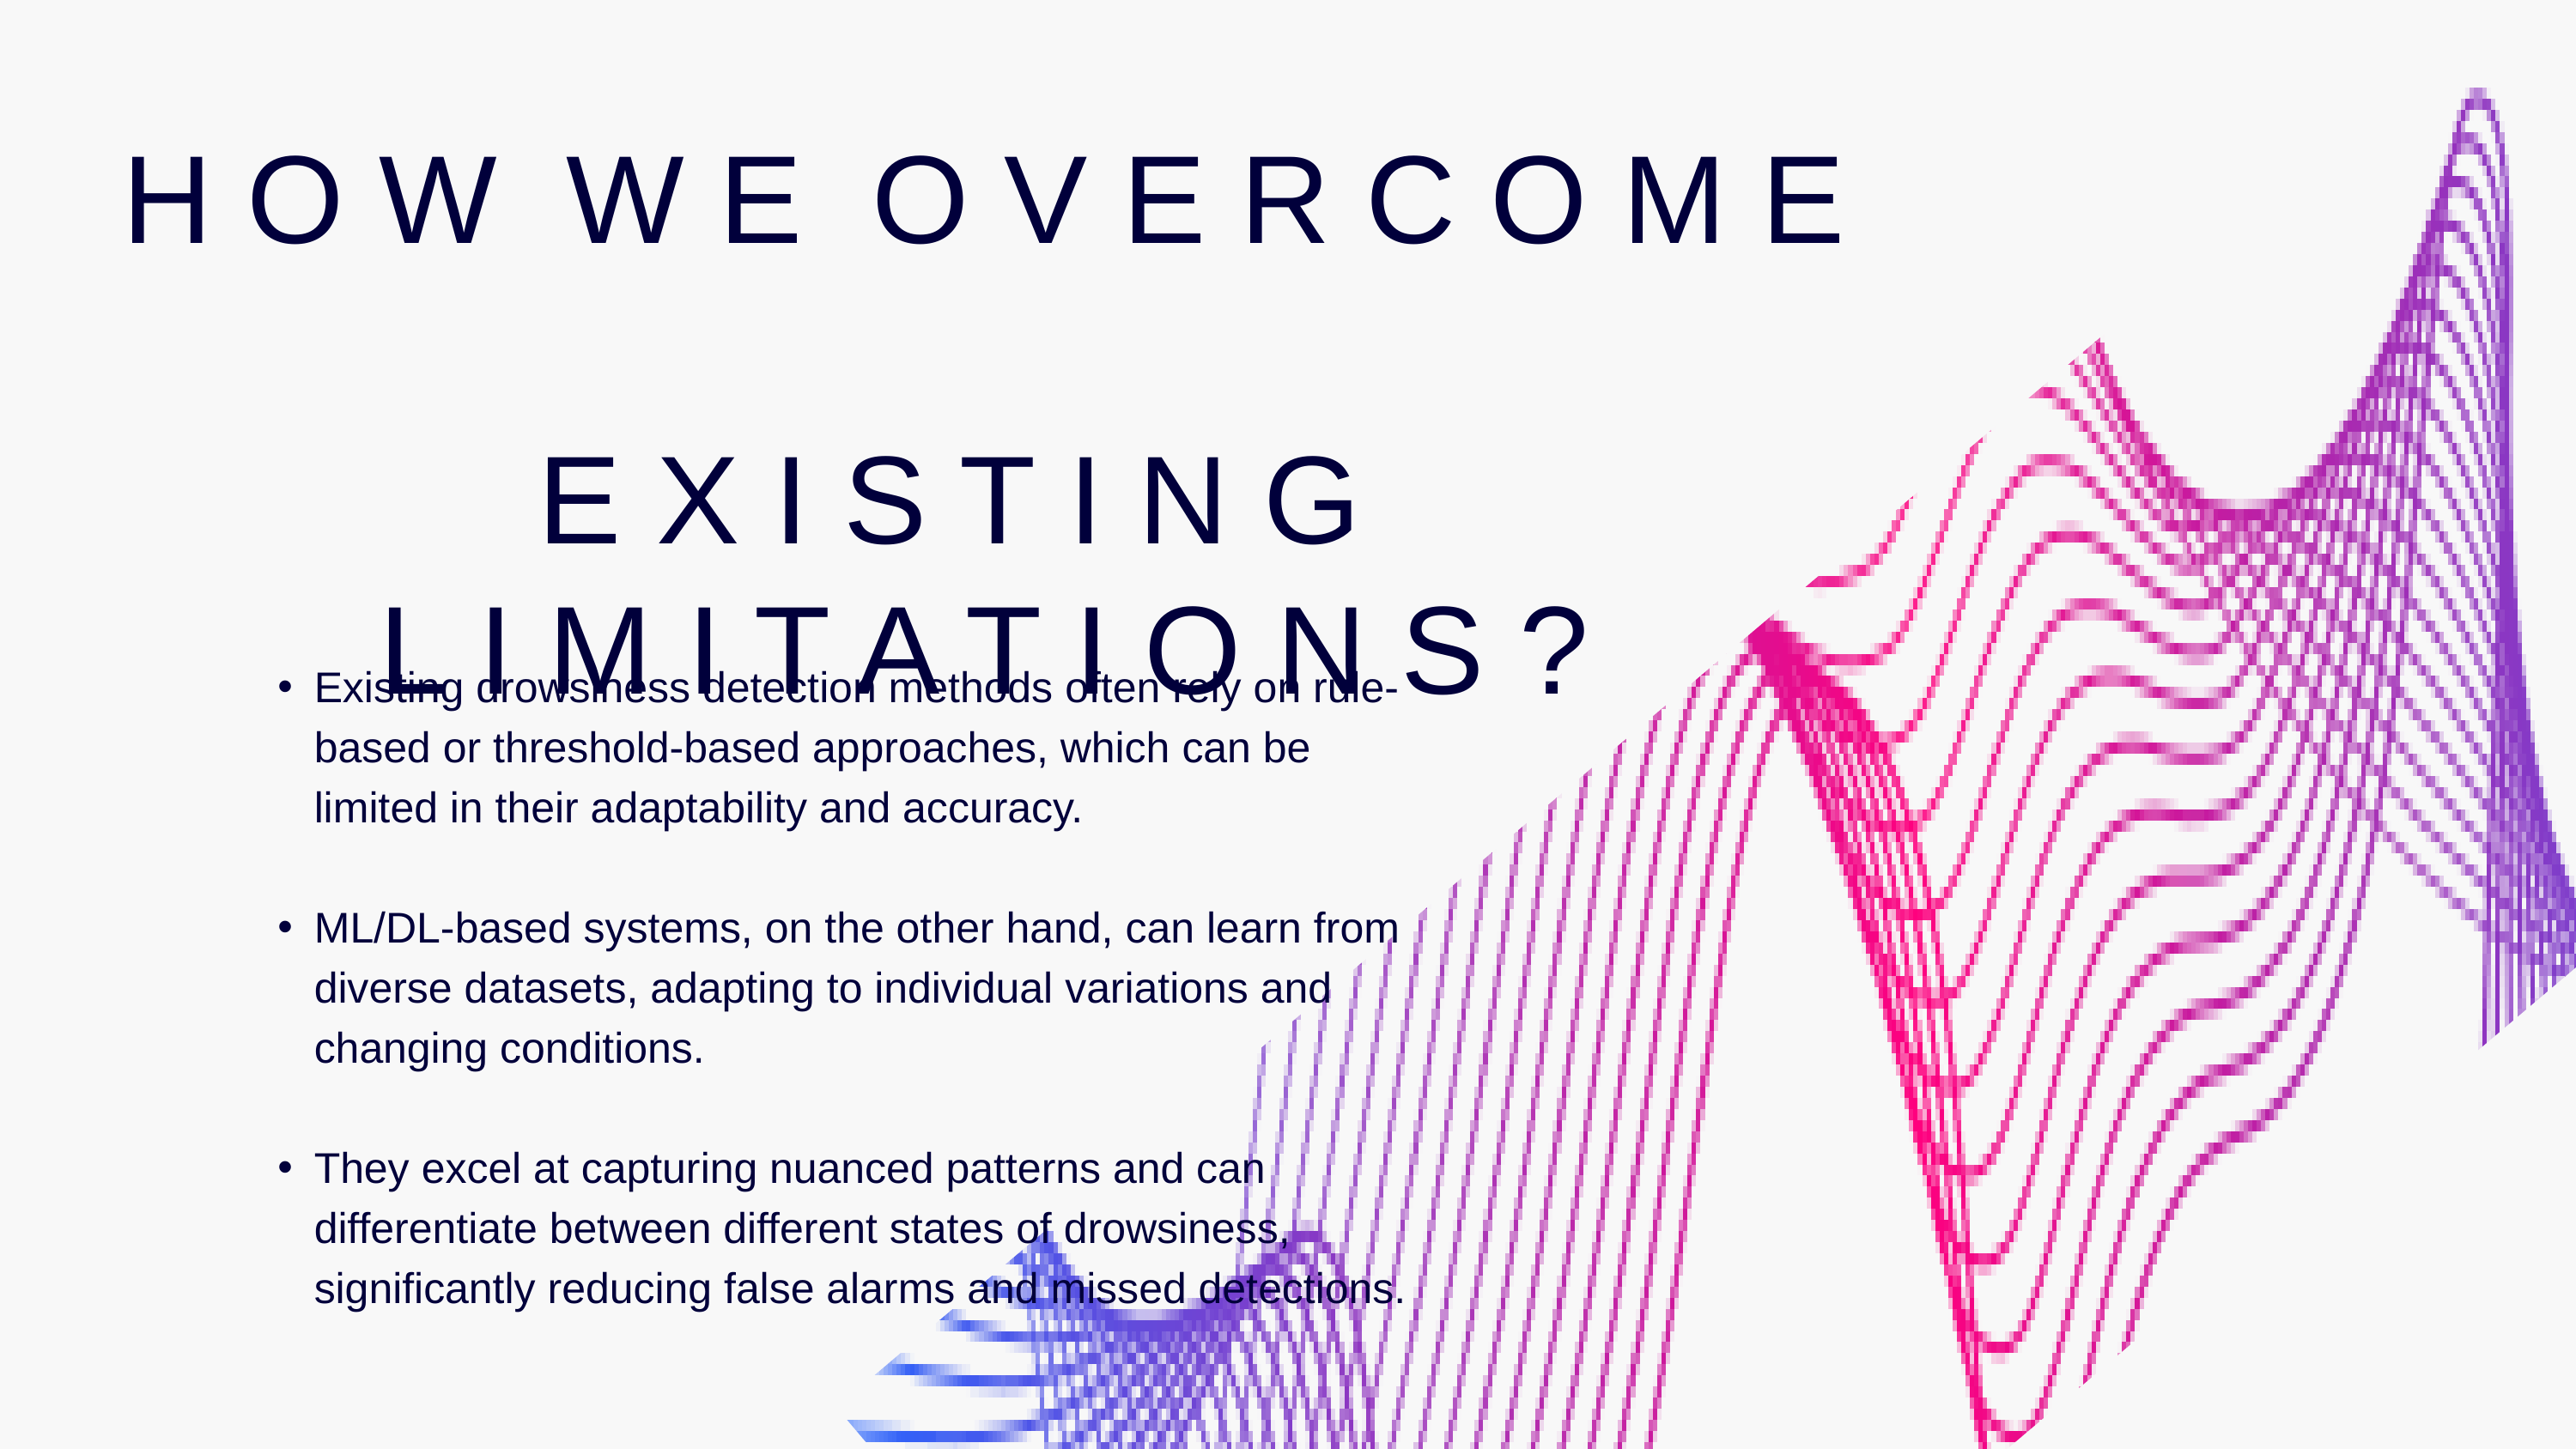

H O W  W E  O V E R C O M E
E X I S T I N G
L I M I T A T I O N S ?

Existing drowsiness detection methods often rely on rule-based or threshold-based approaches, which can be limited in their adaptability and accuracy.

ML/DL-based systems, on the other hand, can learn from diverse datasets, adapting to individual variations and changing conditions.

They excel at capturing nuanced patterns and can differentiate between different states of drowsiness, significantly reducing false alarms and missed detections.